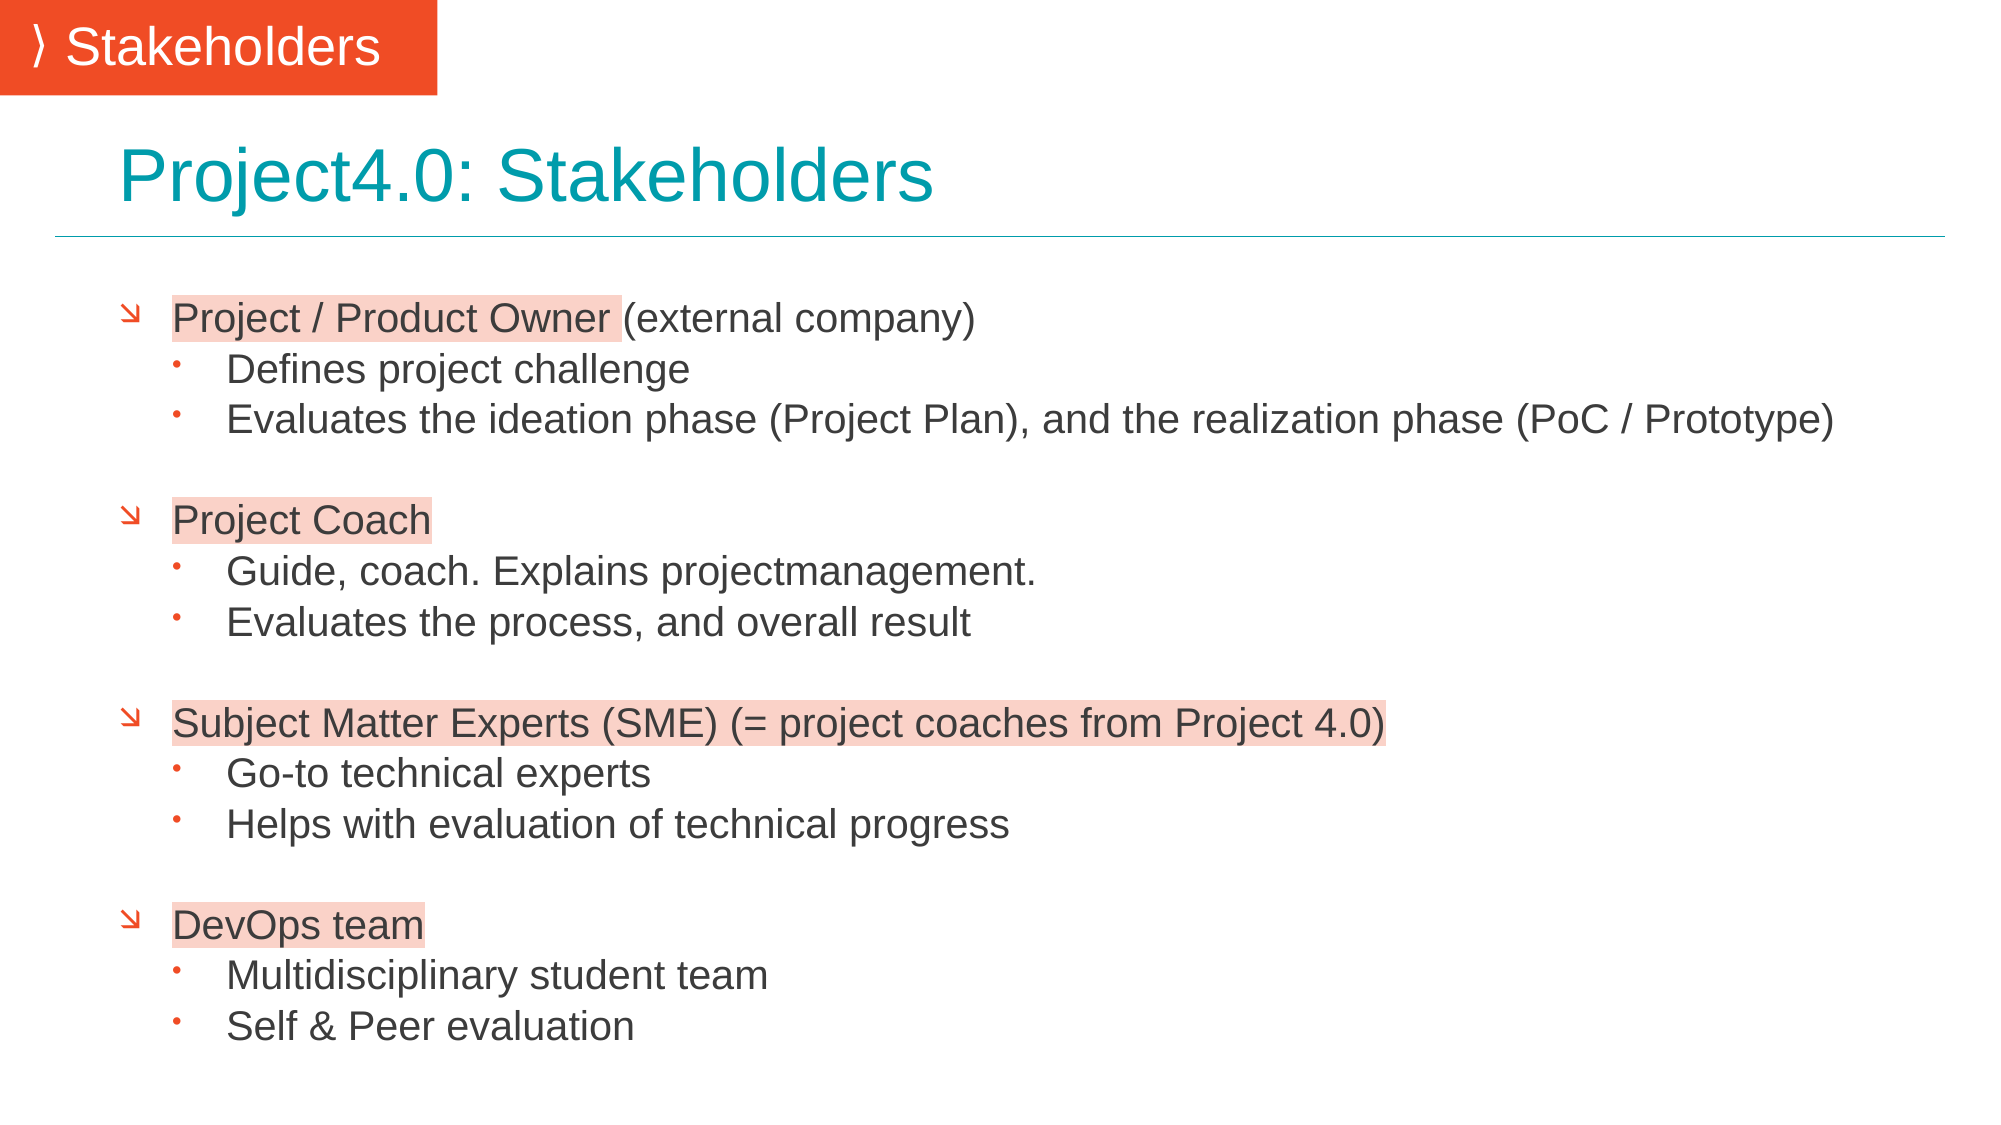

Stakeholders
# Project4.0: Stakeholders
Project / Product Owner (external company)
Defines project challenge
Evaluates the ideation phase (Project Plan), and the realization phase (PoC / Prototype)

Project Coach
Guide, coach. Explains projectmanagement.
Evaluates the process, and overall result

Subject Matter Experts (SME) (= project coaches from Project 4.0)
Go-to technical experts
Helps with evaluation of technical progress

DevOps team
Multidisciplinary student team
Self & Peer evaluation